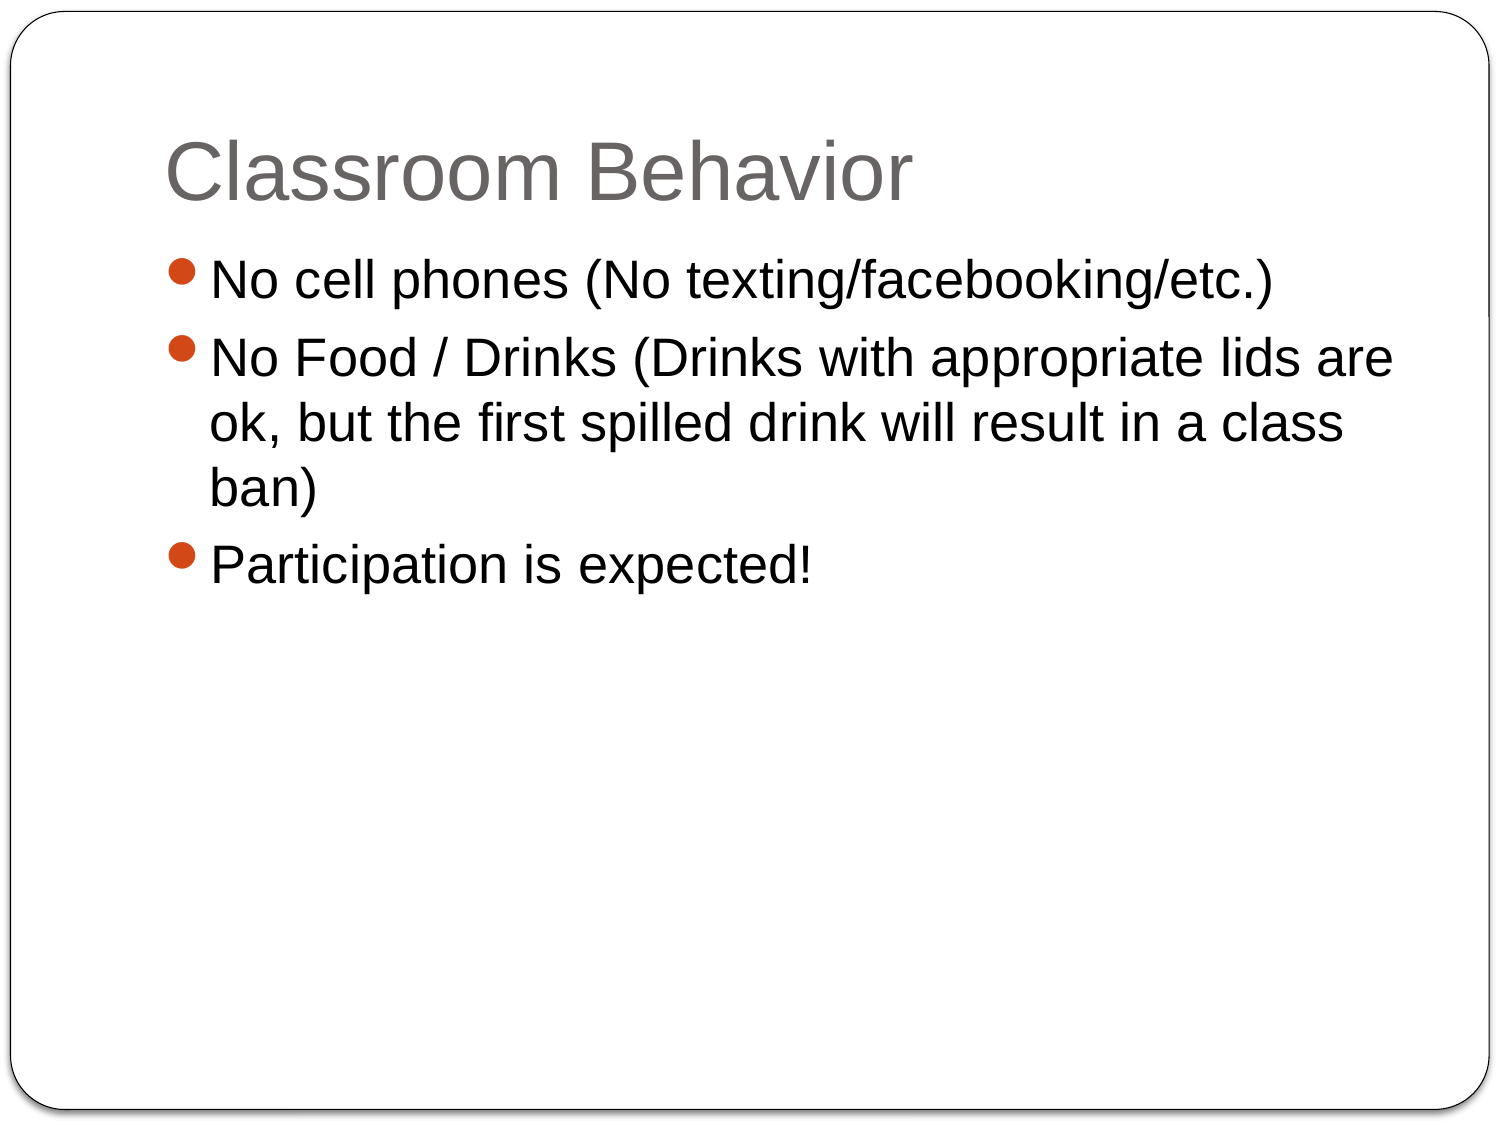

# Classroom Behavior
No cell phones (No texting/facebooking/etc.)
No Food / Drinks (Drinks with appropriate lids are ok, but the first spilled drink will result in a class ban)
Participation is expected!